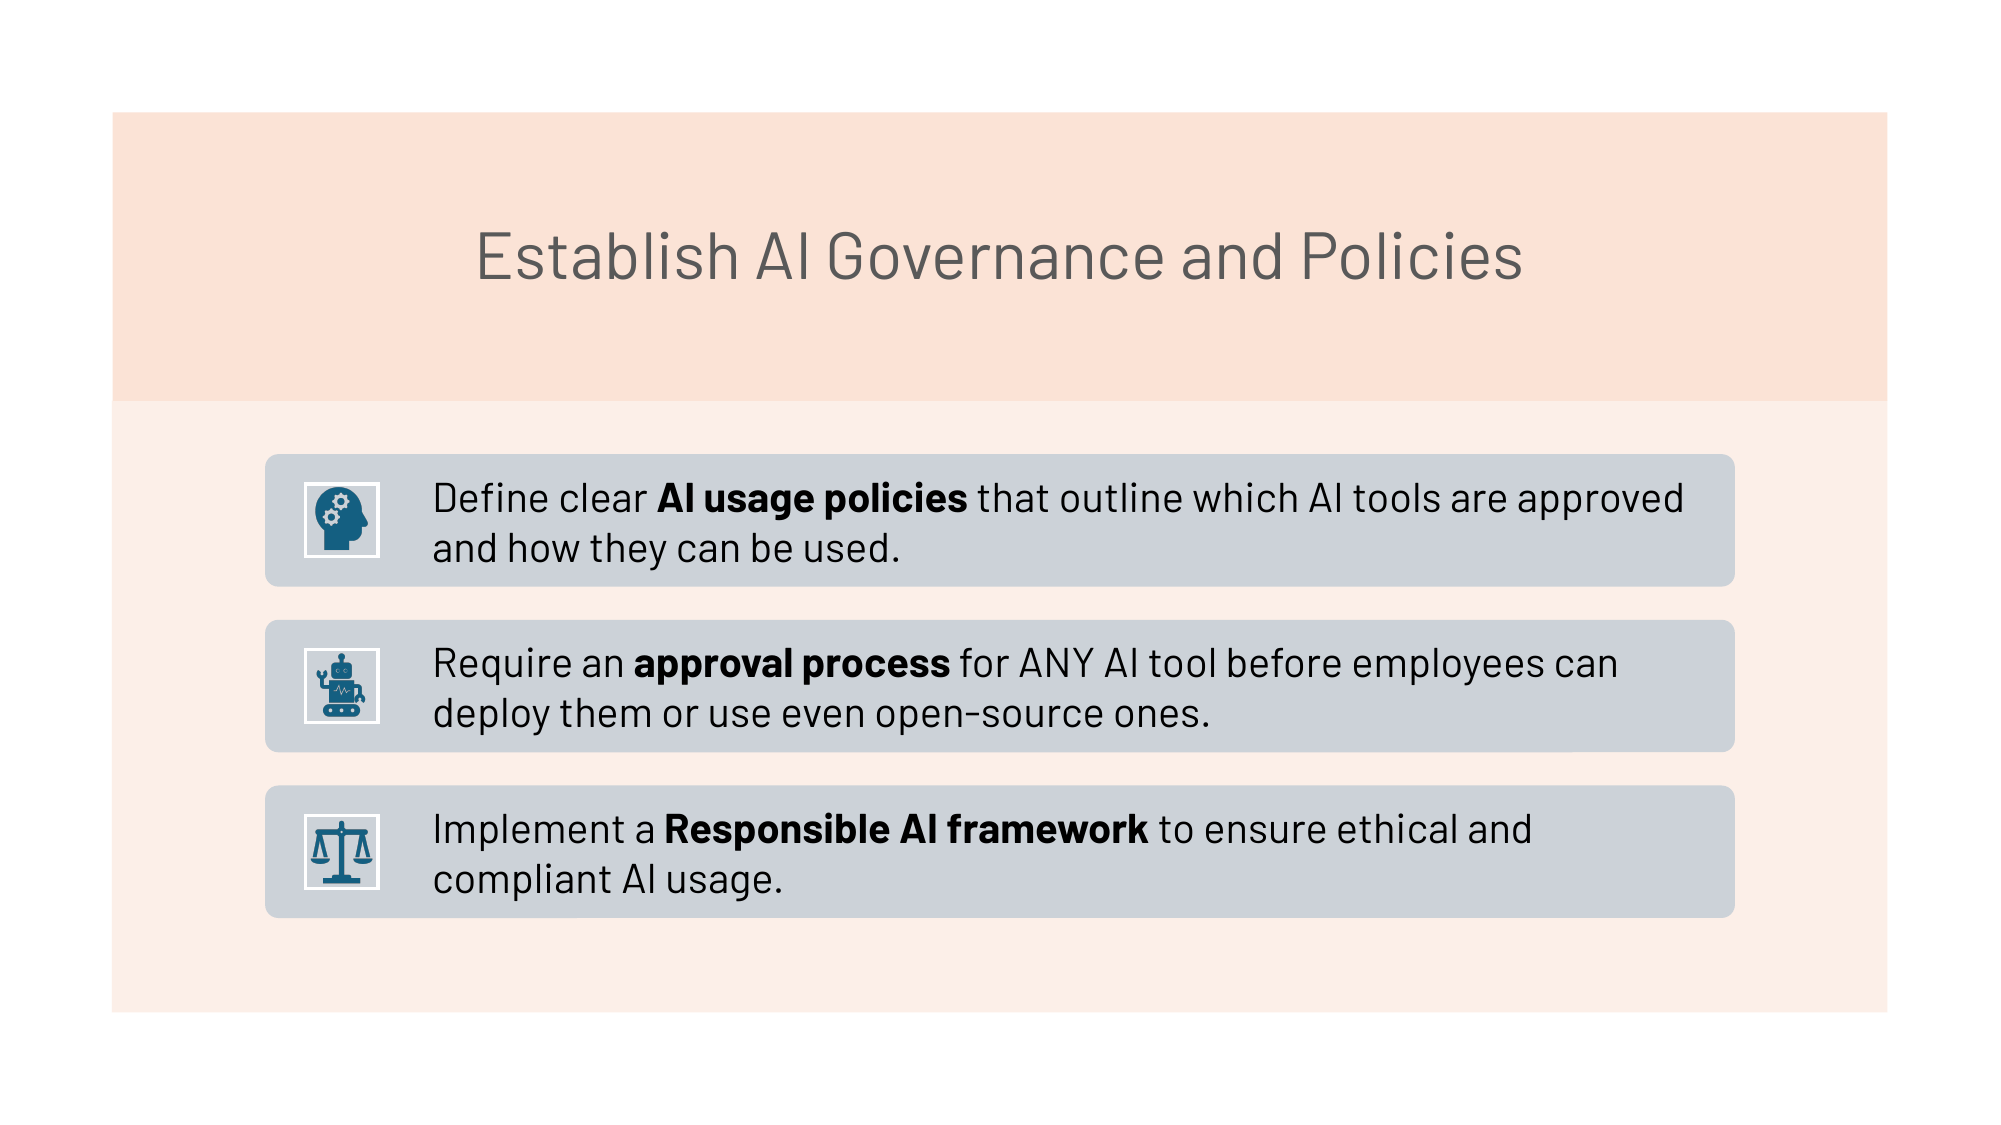

# Establish AI Governance and Policies

Define clear AI usage policies that outline which AI tools are approved and how they can be used.
Require an approval process for ANY AI tool before employees can deploy them or use even open-source ones.
Implement a Responsible AI framework to ensure ethical and compliant AI usage.